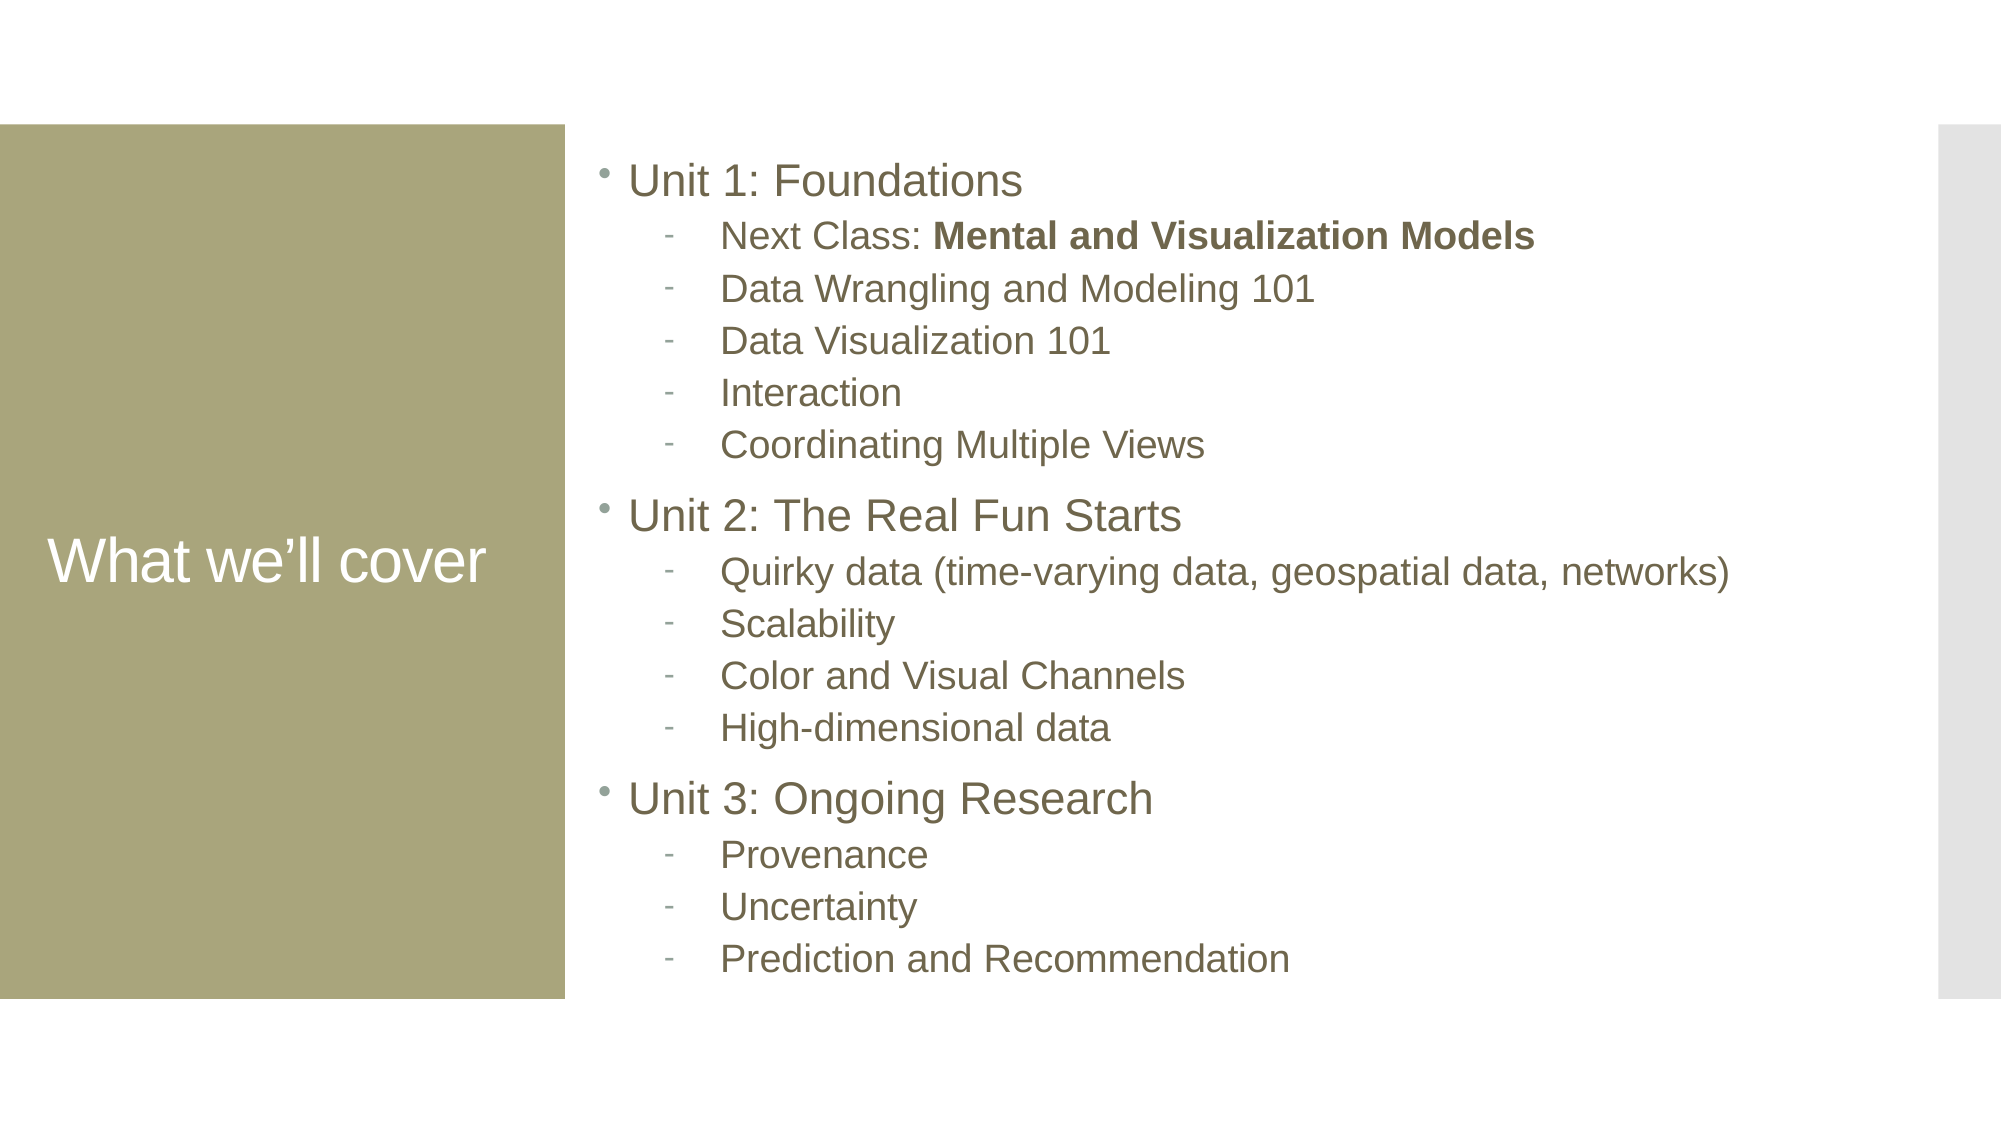

Unit 1: Foundations
Next Class: Mental and Visualization Models
Data Wrangling and Modeling 101
Data Visualization 101
Interaction
Coordinating Multiple Views
Unit 2: The Real Fun Starts
Quirky data (time-varying data, geospatial data, networks)
Scalability
Color and Visual Channels
High-dimensional data
Unit 3: Ongoing Research
Provenance
Uncertainty
Prediction and Recommendation
# What we’ll cover